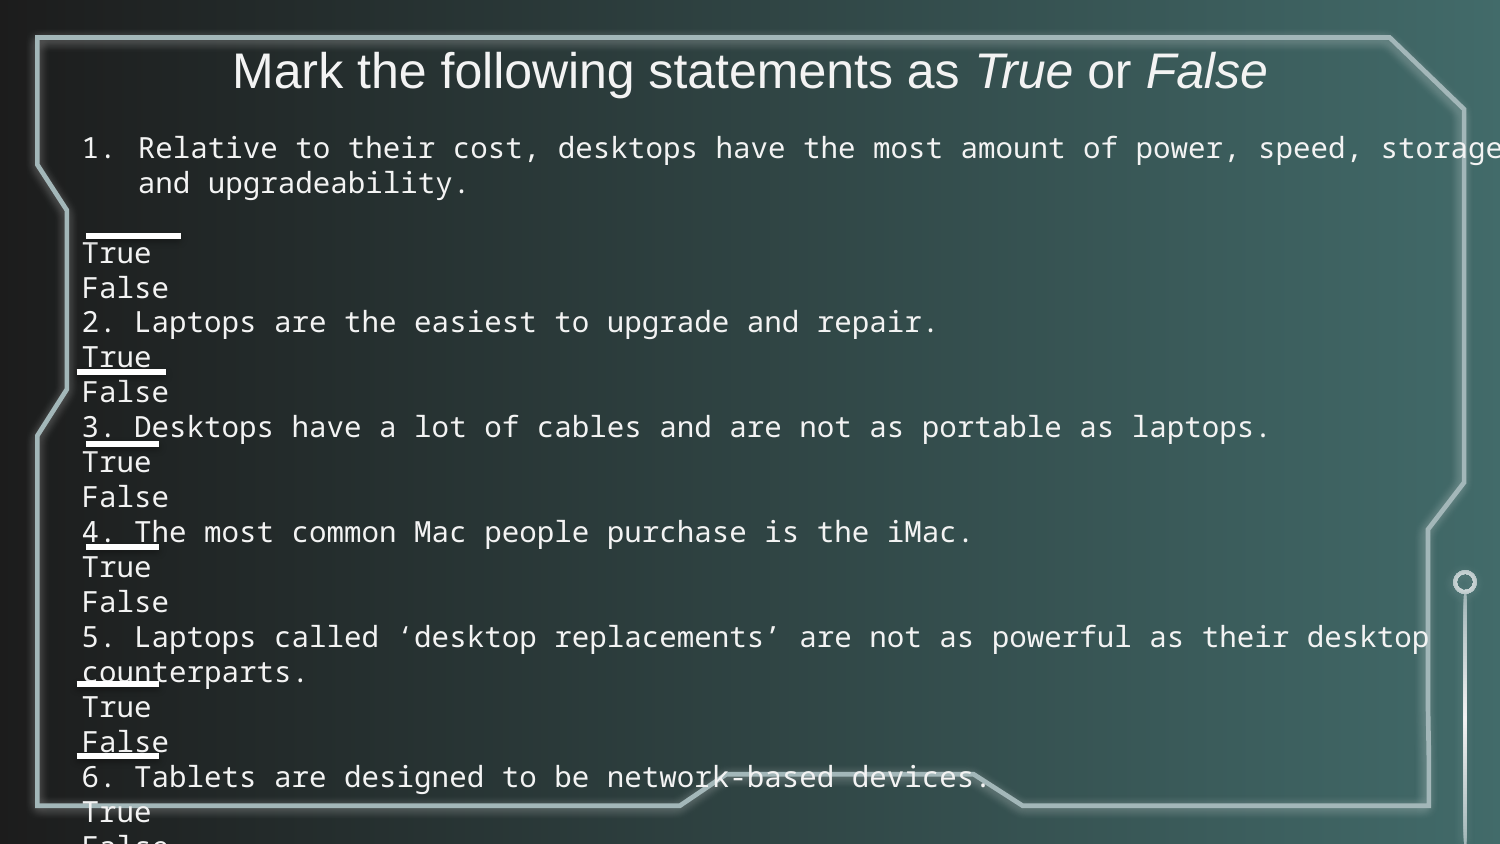

# Mark the following statements as True or False
Relative to their cost, desktops have the most amount of power, speed, storage and upgradeability.
True
False
2. Laptops are the easiest to upgrade and repair.
True
False
3. Desktops have a lot of cables and are not as portable as laptops.
True
False
4. The most common Mac people purchase is the iMac.
True
False
5. Laptops called ‘desktop replacements’ are not as powerful as their desktop counterparts.
True
False
6. Tablets are designed to be network-based devices.
True
False